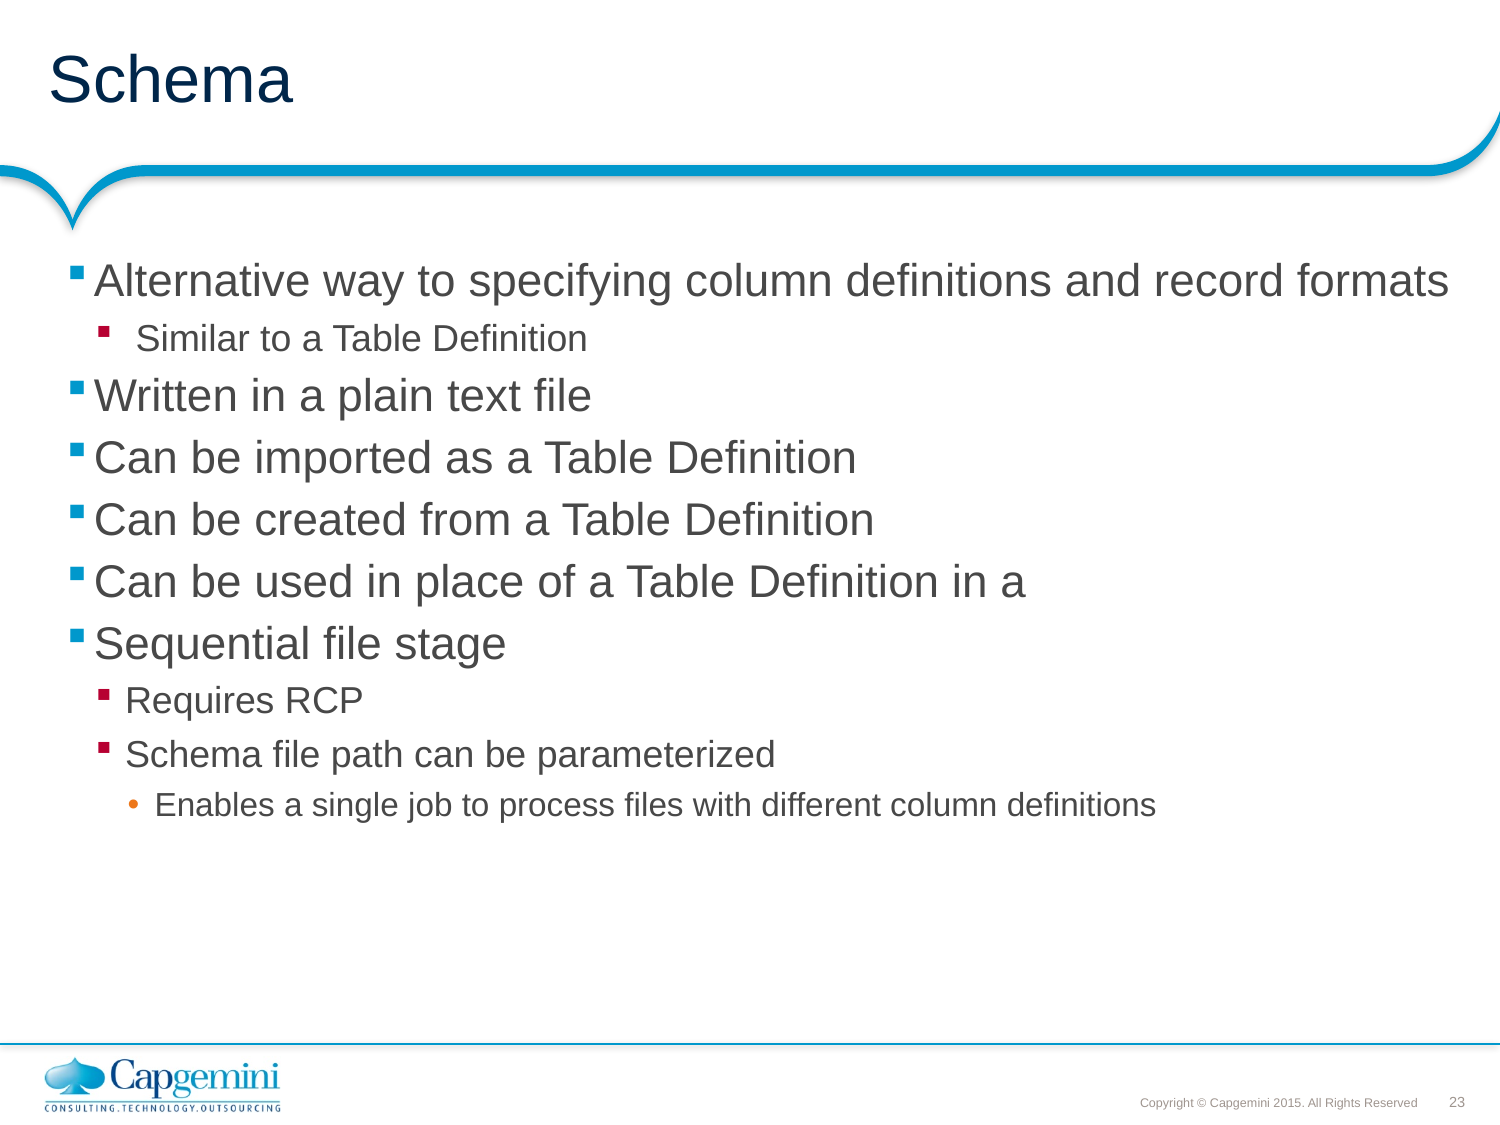

# Schema
Alternative way to specifying column definitions and record formats
 Similar to a Table Definition
Written in a plain text file
Can be imported as a Table Definition
Can be created from a Table Definition
Can be used in place of a Table Definition in a
Sequential file stage
Requires RCP
Schema file path can be parameterized
Enables a single job to process files with different column definitions